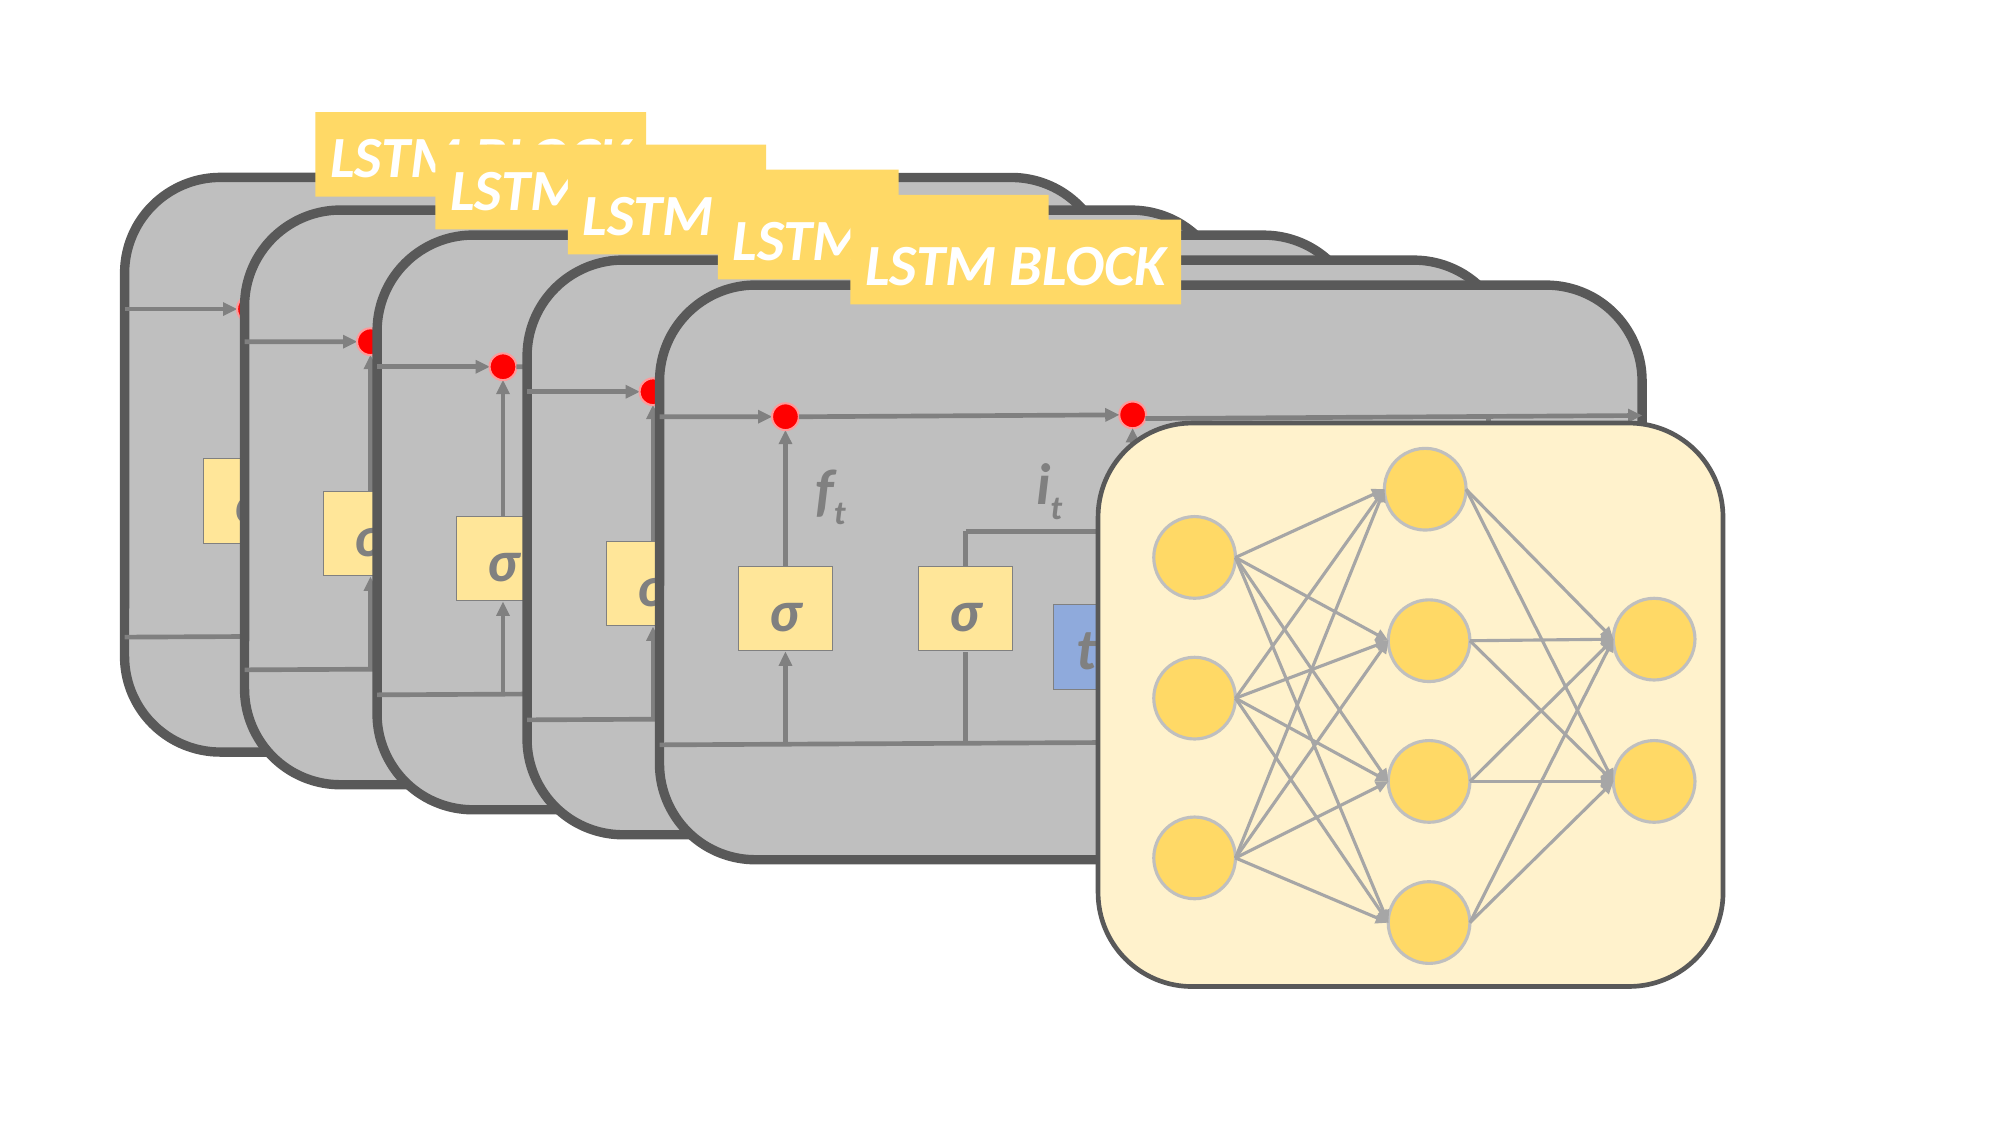

LSTM BLOCK

it
ft

σ
σ
tanh
tanh
σ
ot

LSTM BLOCK

it
ft

σ
σ
tanh
tanh
σ
ot

LSTM BLOCK

it
ft

σ
σ
tanh
tanh
σ
ot

LSTM BLOCK

it
ft

σ
σ
tanh
tanh
σ
ot

LSTM BLOCK

it
ft

σ
σ
tanh
tanh
σ
ot